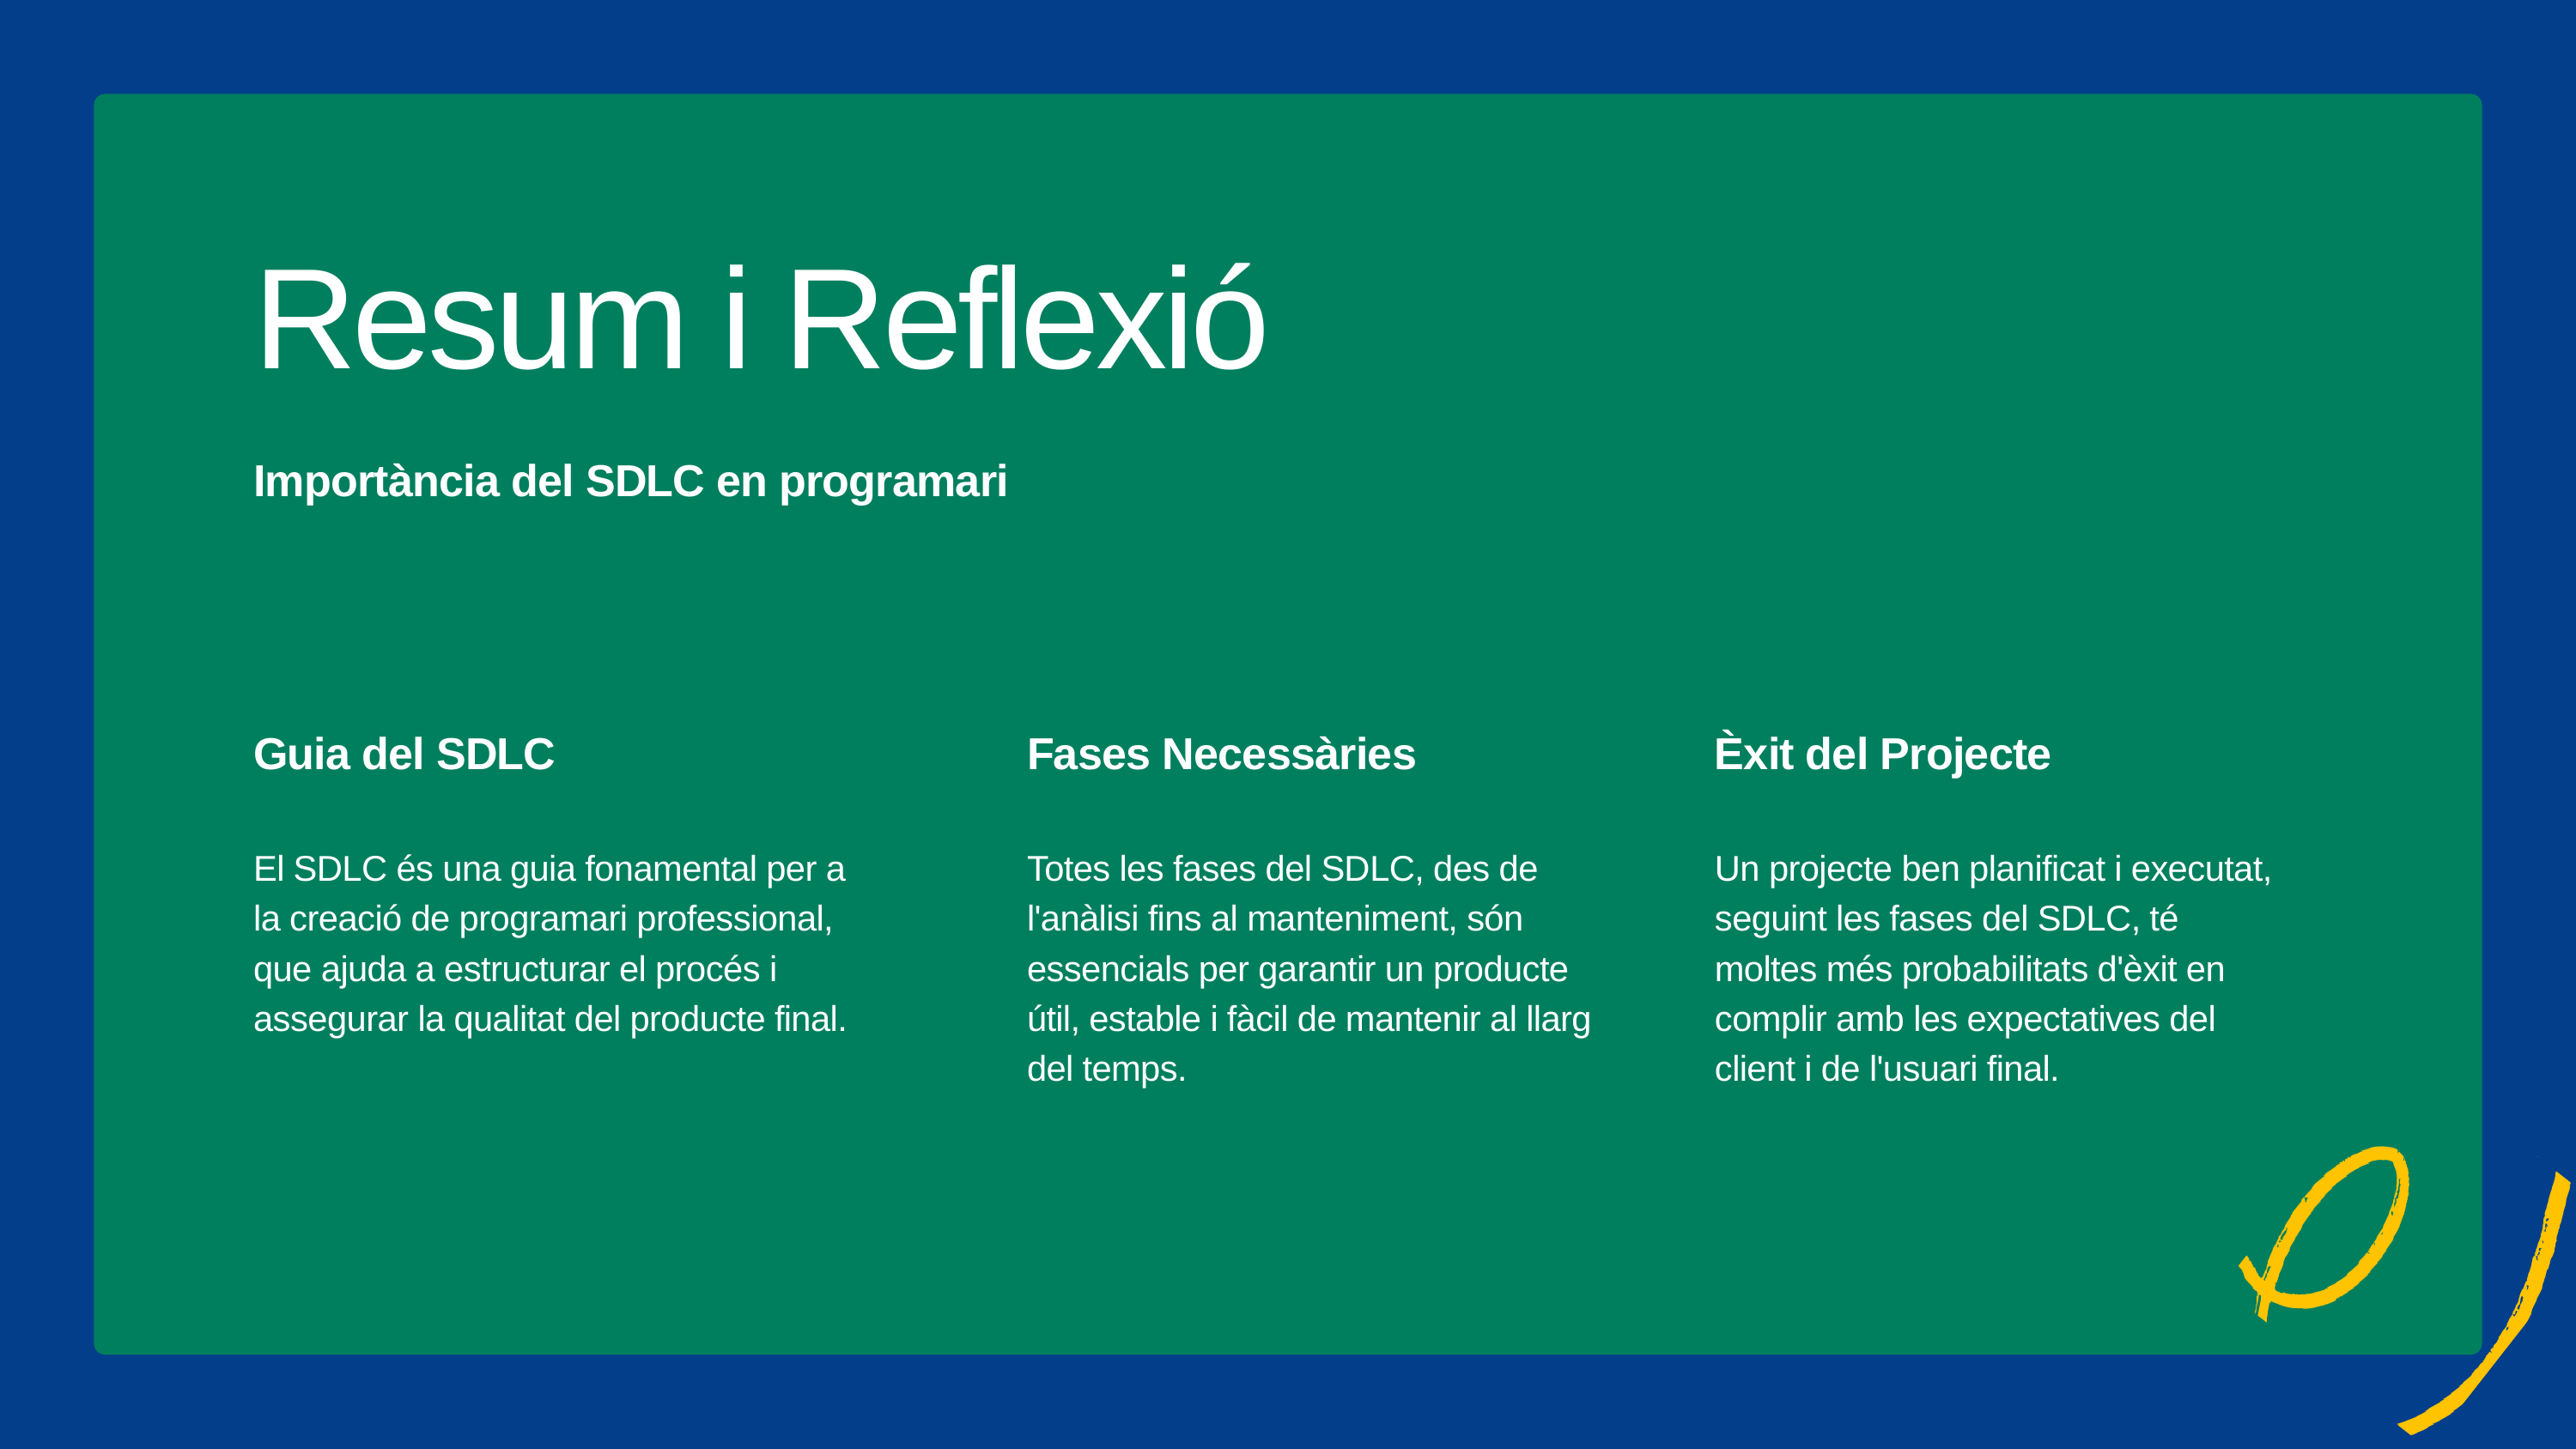

Resum i Reflexió
Importància del SDLC en programari
Guia del SDLC
El SDLC és una guia fonamental per a la creació de programari professional, que ajuda a estructurar el procés i assegurar la qualitat del producte final.
Fases Necessàries
Totes les fases del SDLC, des de l'anàlisi fins al manteniment, són essencials per garantir un producte útil, estable i fàcil de mantenir al llarg del temps.
Èxit del Projecte
Un projecte ben planificat i executat, seguint les fases del SDLC, té moltes més probabilitats d'èxit en complir amb les expectatives del client i de l'usuari final.

51